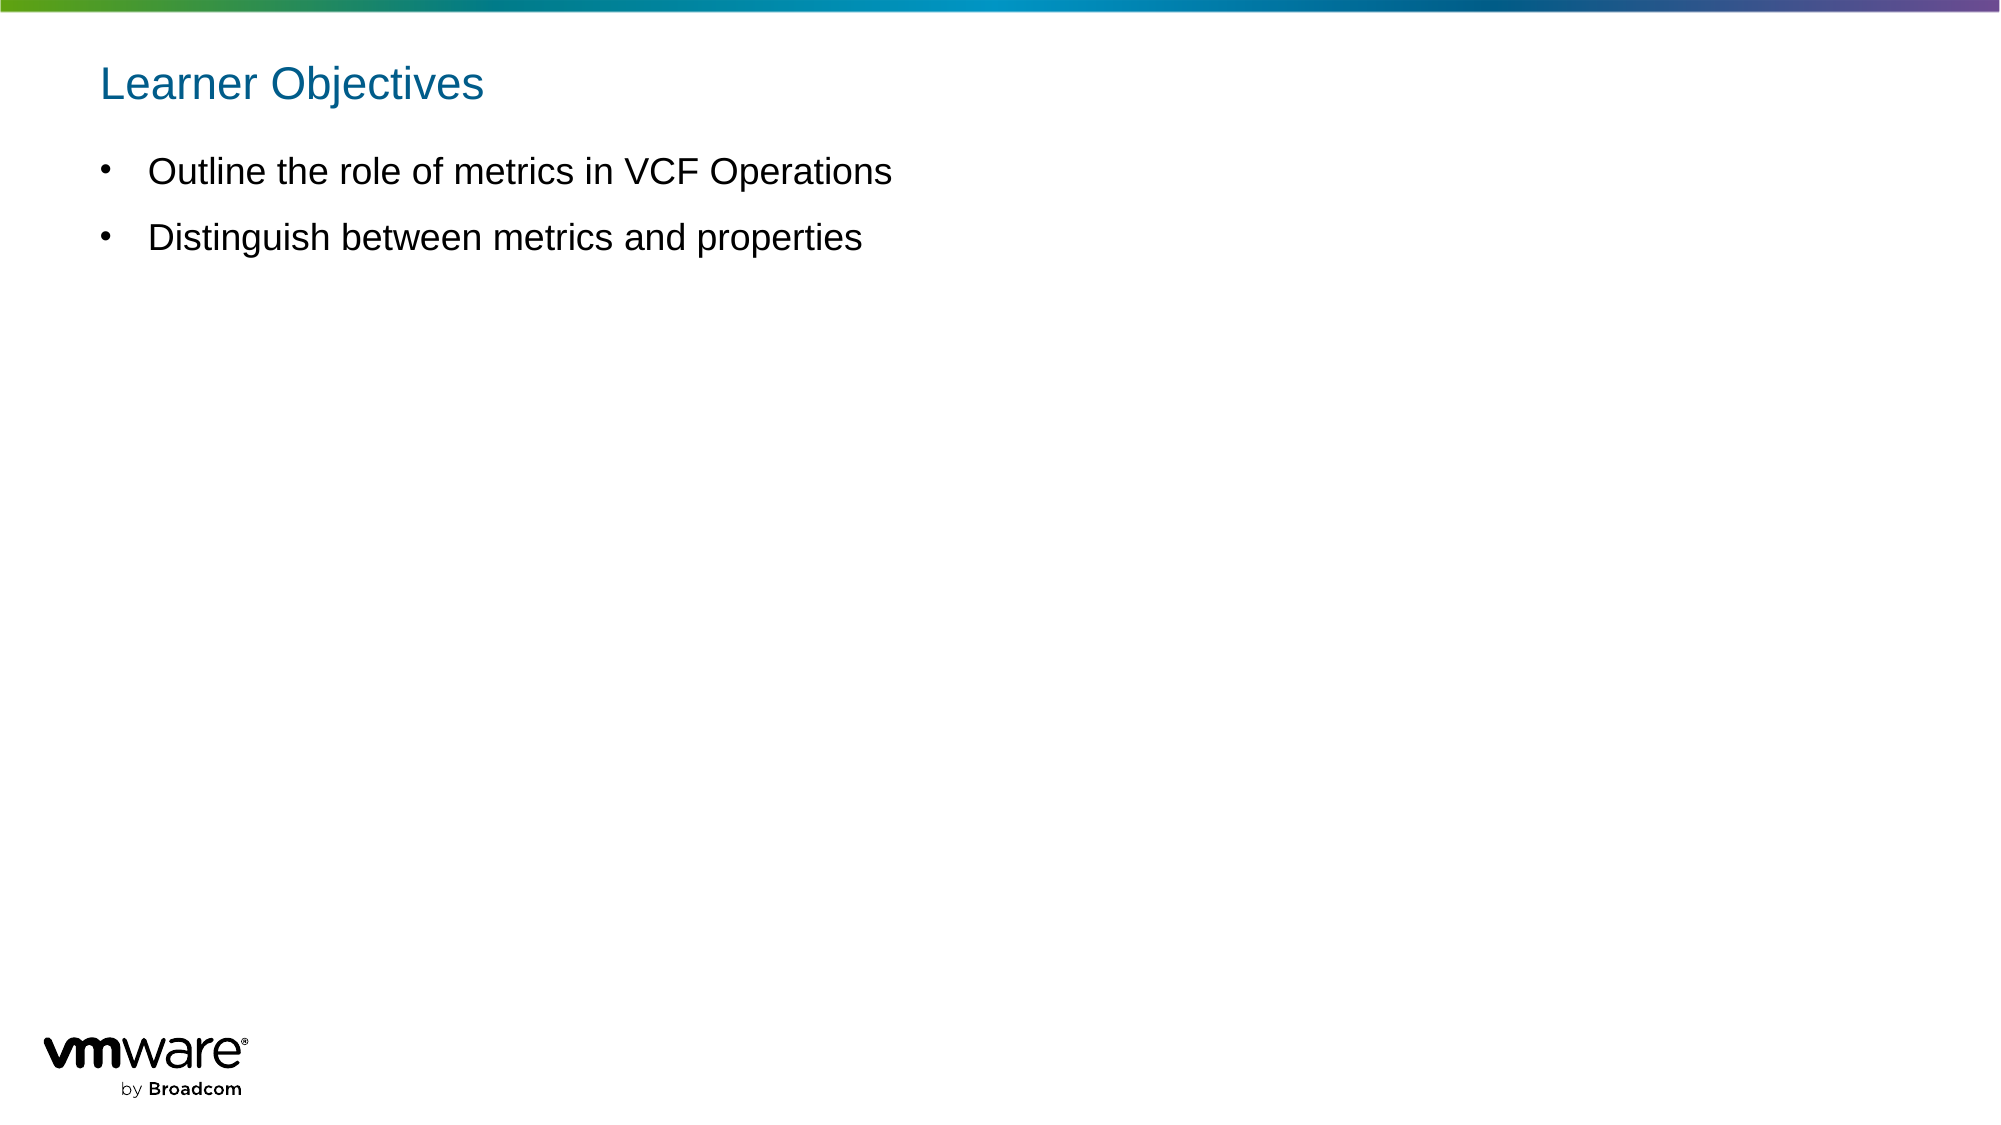

# Learner Objectives
Outline the role of metrics in VCF Operations
Distinguish between metrics and properties